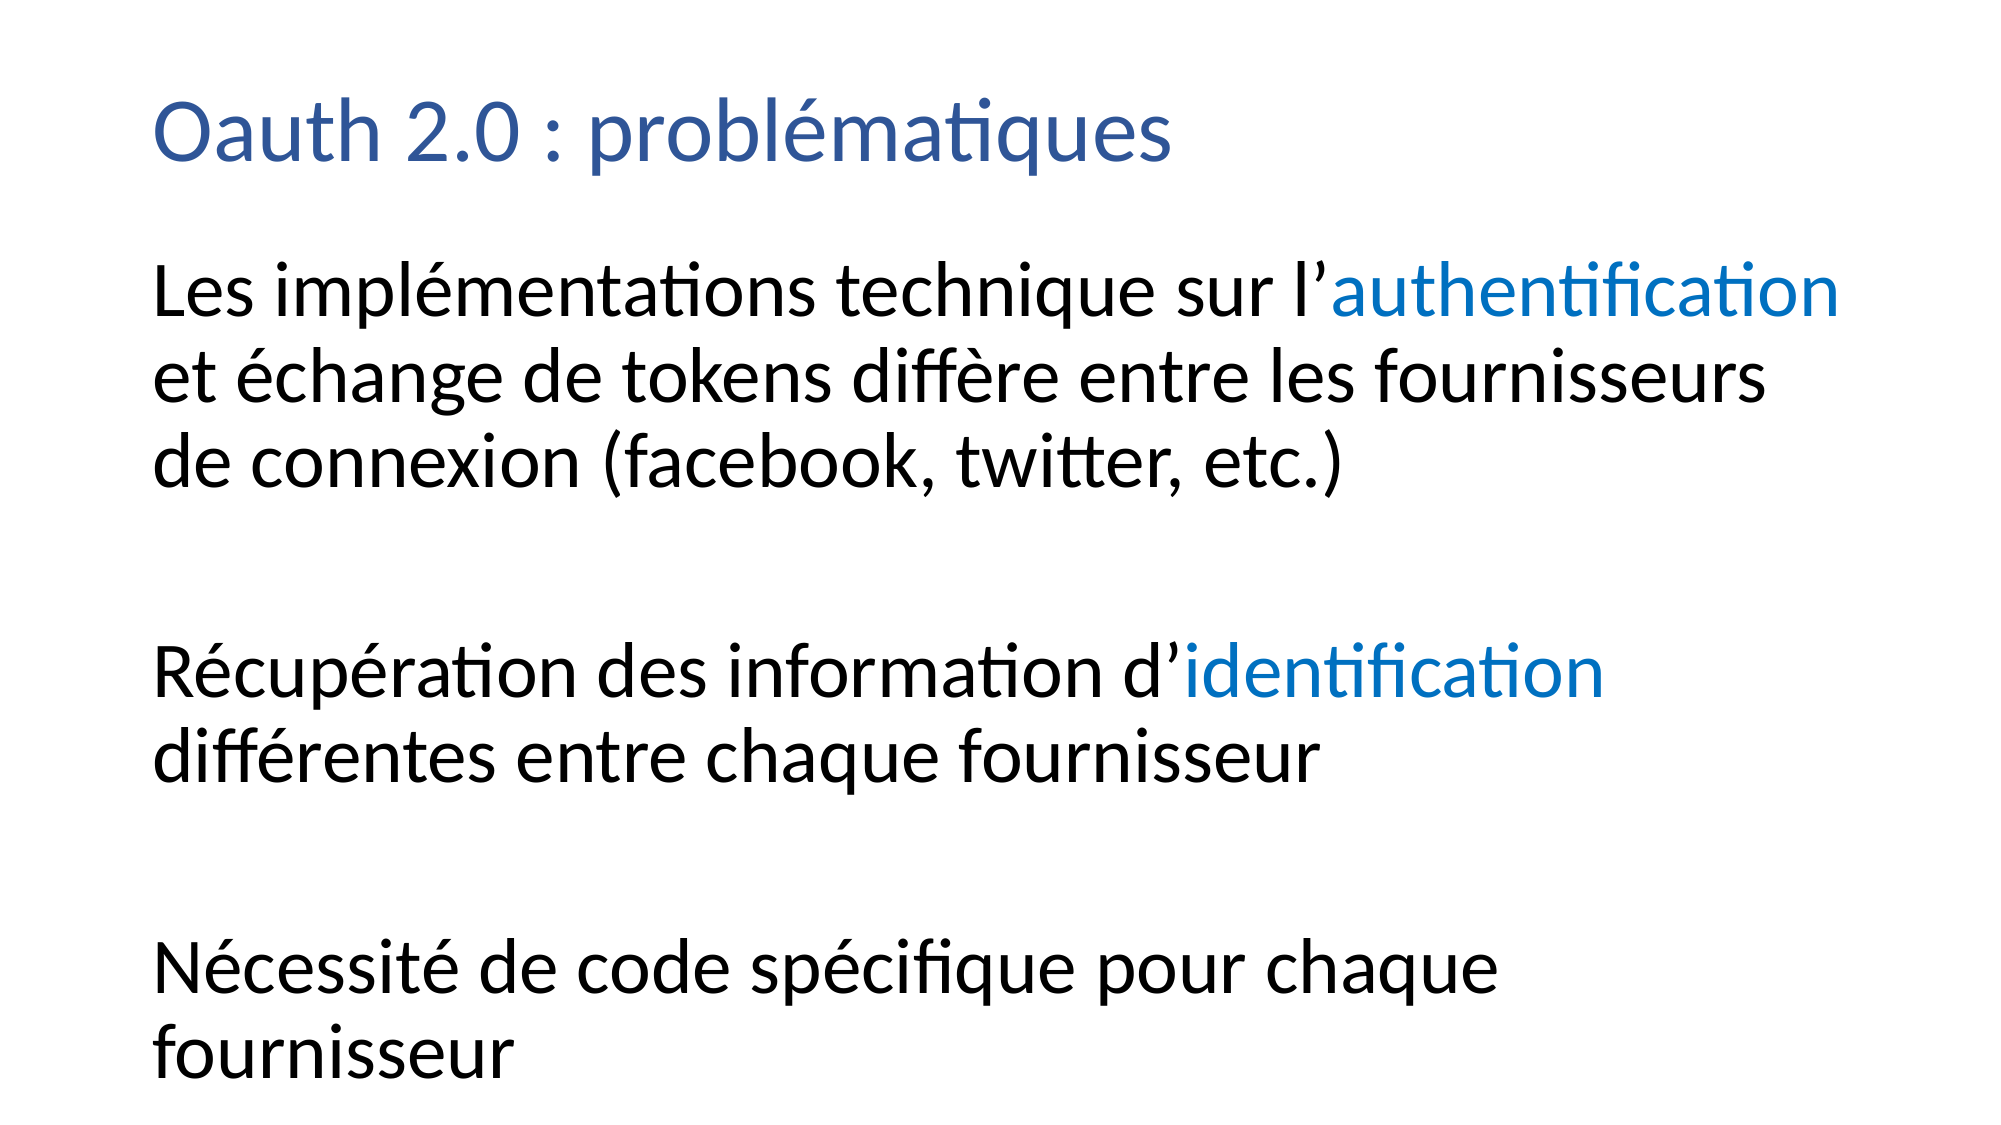

# Oauth 2.0 : problématiques
Les implémentations technique sur l’authentification et échange de tokens diffère entre les fournisseurs de connexion (facebook, twitter, etc.)

Récupération des information d’identification différentes entre chaque fournisseur

Nécessité de code spécifique pour chaque fournisseur